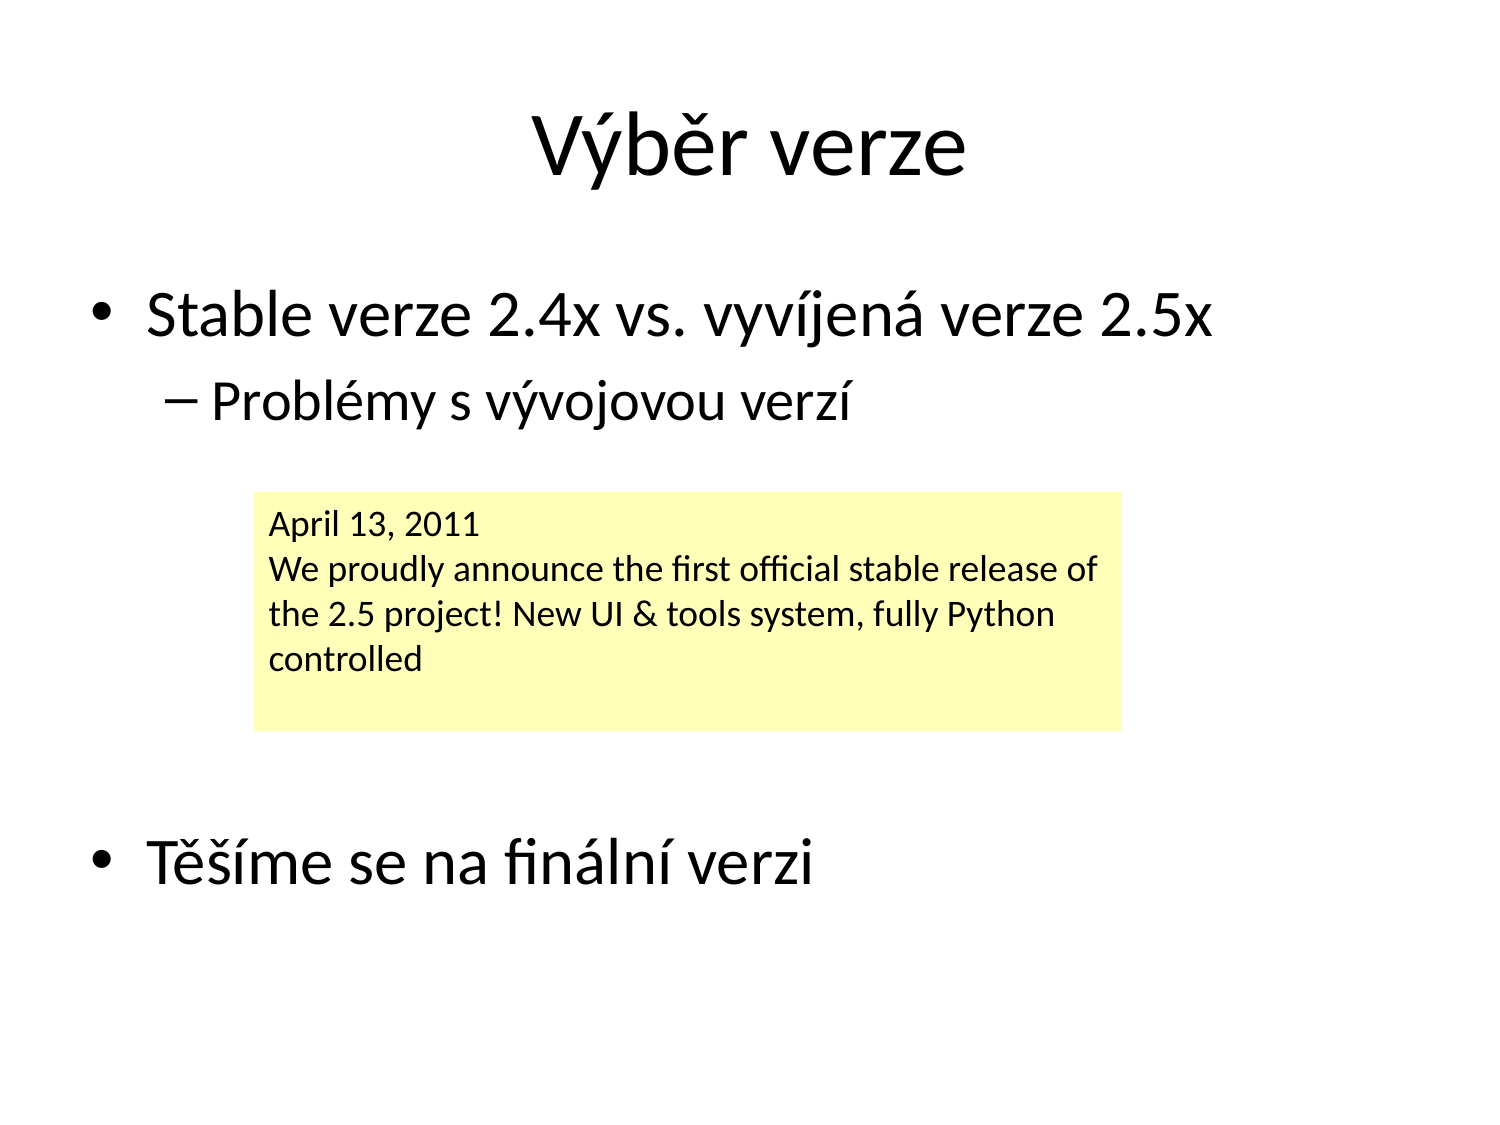

# Výběr verze
Stable verze 2.4x vs. vyvíjená verze 2.5x
Problémy s vývojovou verzí

Těšíme se na finální verzi
April 13, 2011
We proudly announce the first official stable release of the 2.5 project! New UI & tools system, fully Python controlled